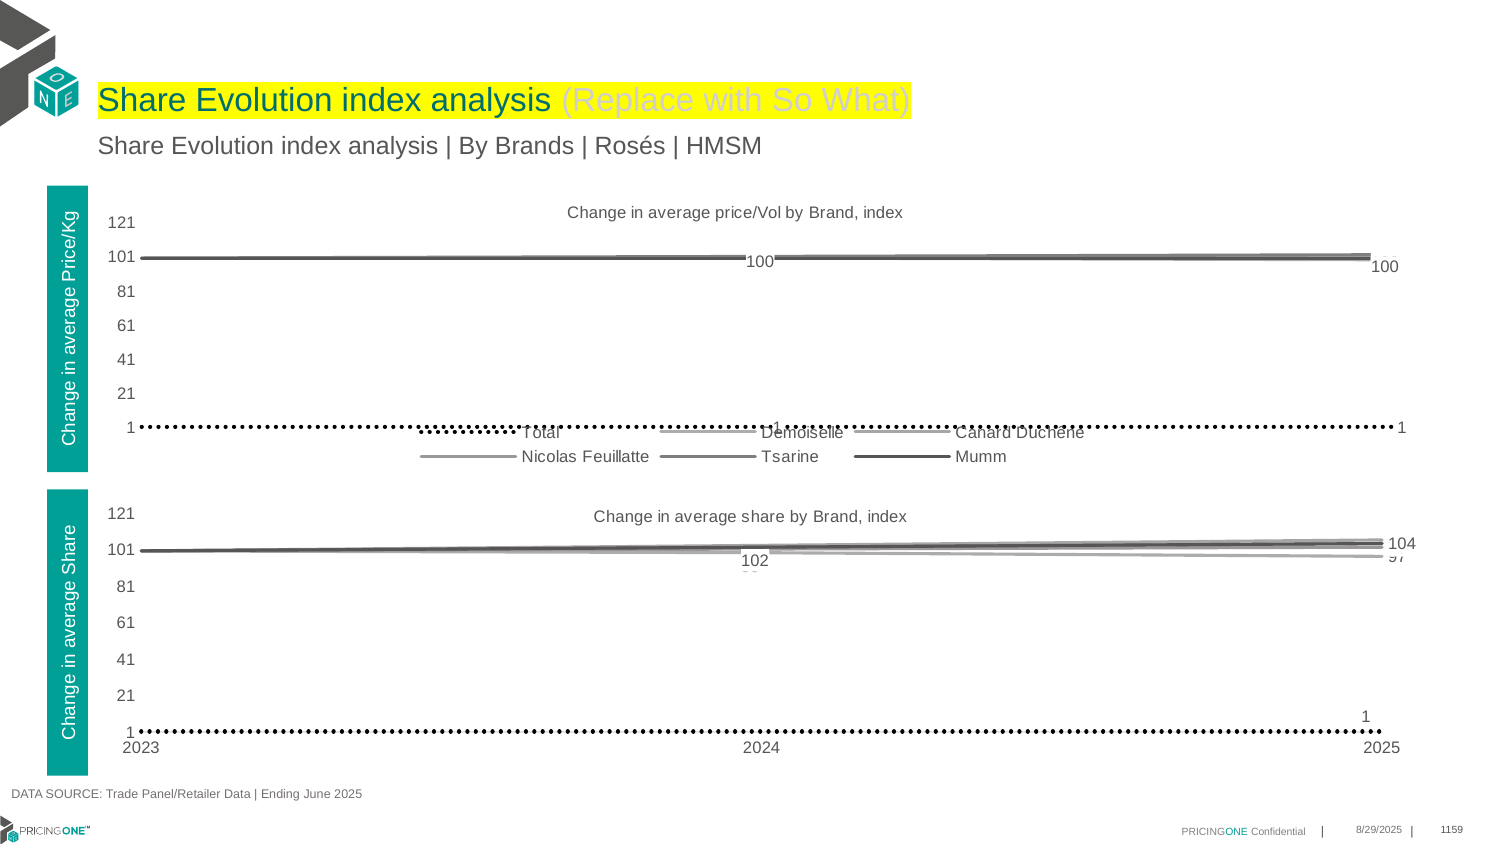

# Share Evolution index analysis (Replace with So What)
Share Evolution index analysis | By Brands | Rosés | HMSM

### Chart: Change in average price/Vol by Brand, index

| Category | Total | Demoiselle | Canard Duchêne | Nicolas Feuillatte | Tsarine | Mumm |
|---|---|---|---|---|---|---|
| 2023 | 1.0 | 100.0 | 100.0 | 100.0 | 100.0 | 100.0 |
| 2024 | 1.0093702814394585 | 100.0 | 100.0 | 100.0 | 101.0 | 100.0 |
| 2025 | 1.0211518825862995 | 99.0 | 101.0 | 100.0 | 102.0 | 100.0 |
Change in average Price/Kg

### Chart: Change in average share by Brand, index

| Category | Total | Demoiselle | Canard Duchêne | Nicolas Feuillatte | Tsarine | Mumm |
|---|---|---|---|---|---|---|
| 2023 | 1.0 | 100.0 | 100.0 | 100.0 | 100.0 | 100.0 |
| 2024 | 1.0 | 99.0 | 103.0 | 101.0 | 102.0 | 102.0 |
| 2025 | 1.0 | 97.0 | 106.0 | 102.0 | 104.0 | 104.0 |
Change in average Share
DATA SOURCE: Trade Panel/Retailer Data | Ending June 2025

8/29/2025
1159